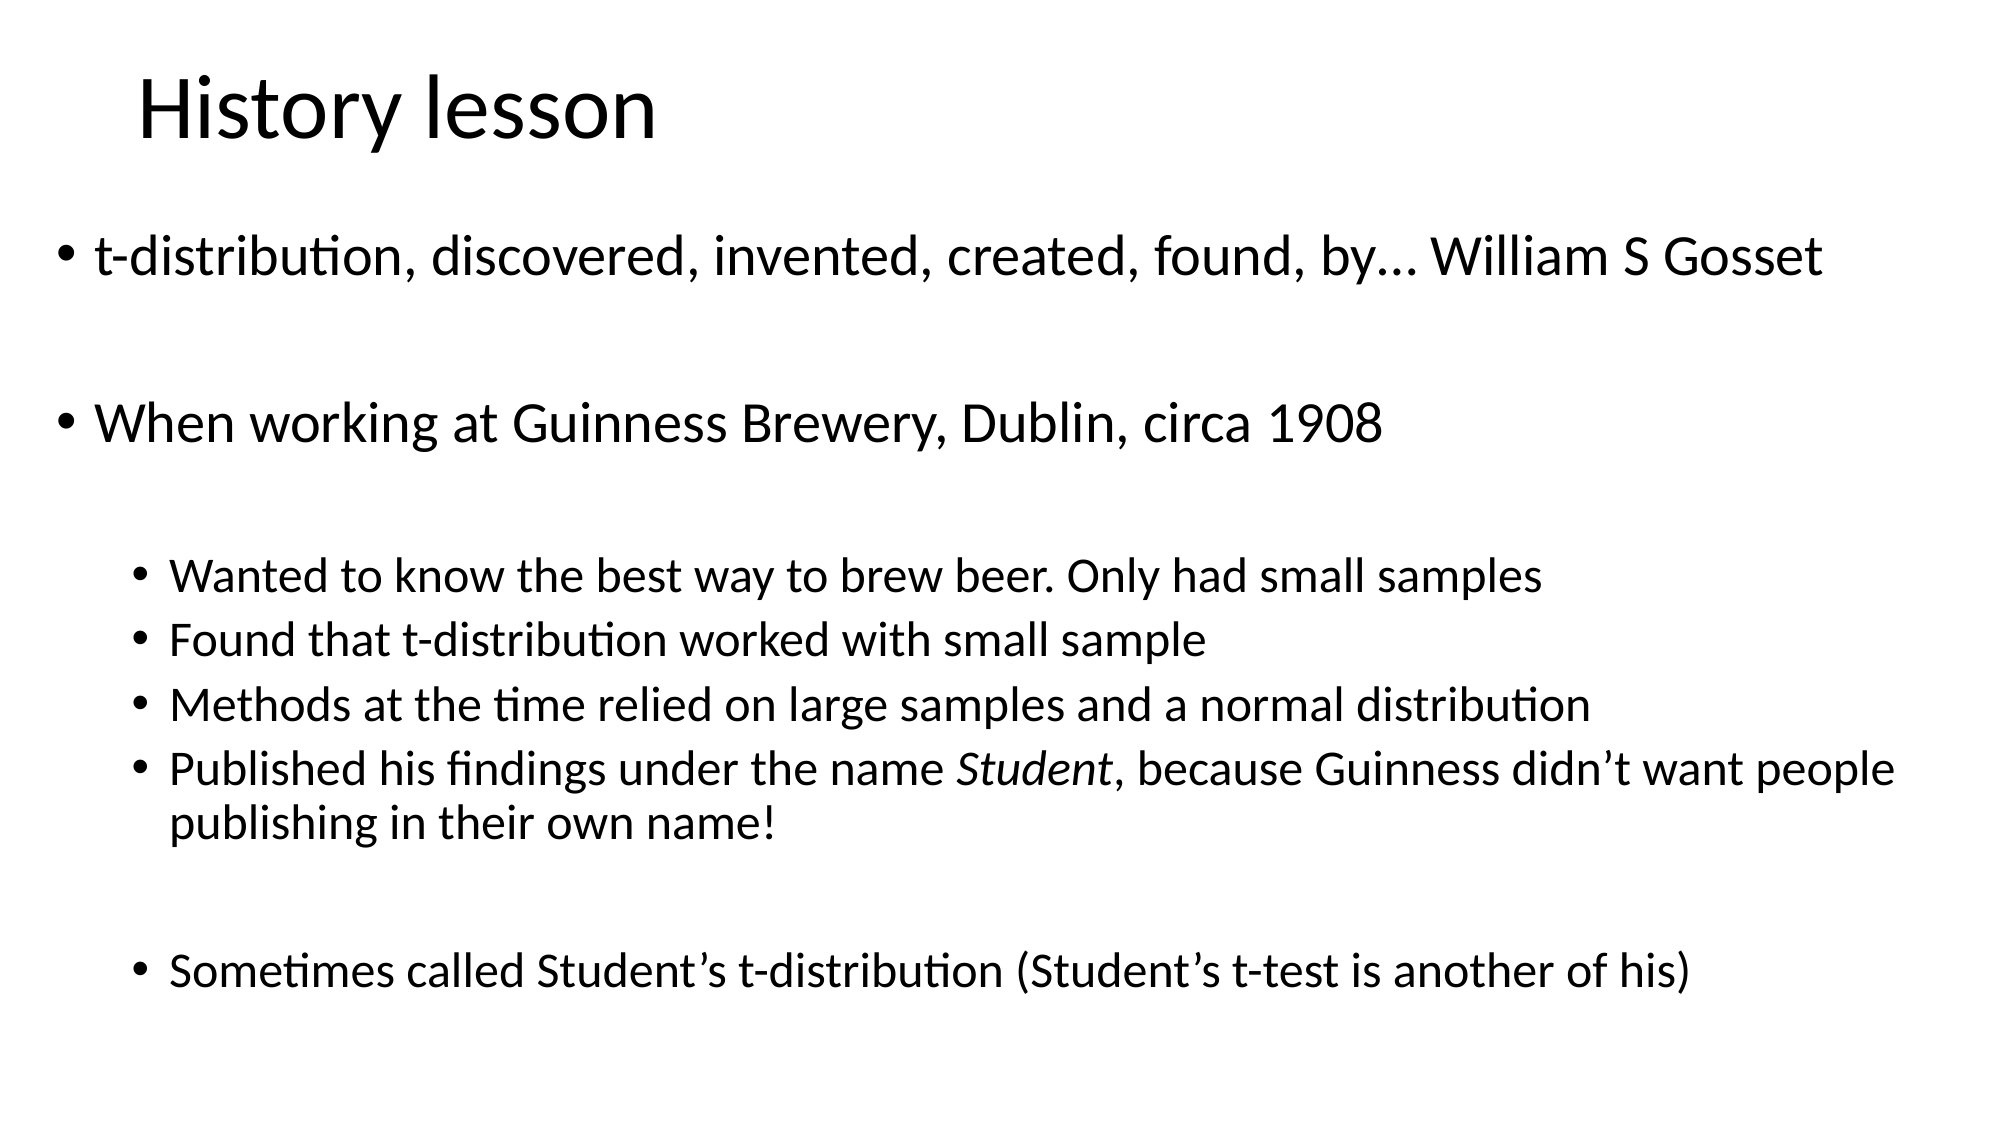

# History lesson
t-distribution, discovered, invented, created, found, by… William S Gosset

When working at Guinness Brewery, Dublin, circa 1908

Wanted to know the best way to brew beer. Only had small samples
Found that t-distribution worked with small sample
Methods at the time relied on large samples and a normal distribution
Published his findings under the name Student, because Guinness didn’t want people publishing in their own name!

Sometimes called Student’s t-distribution (Student’s t-test is another of his)